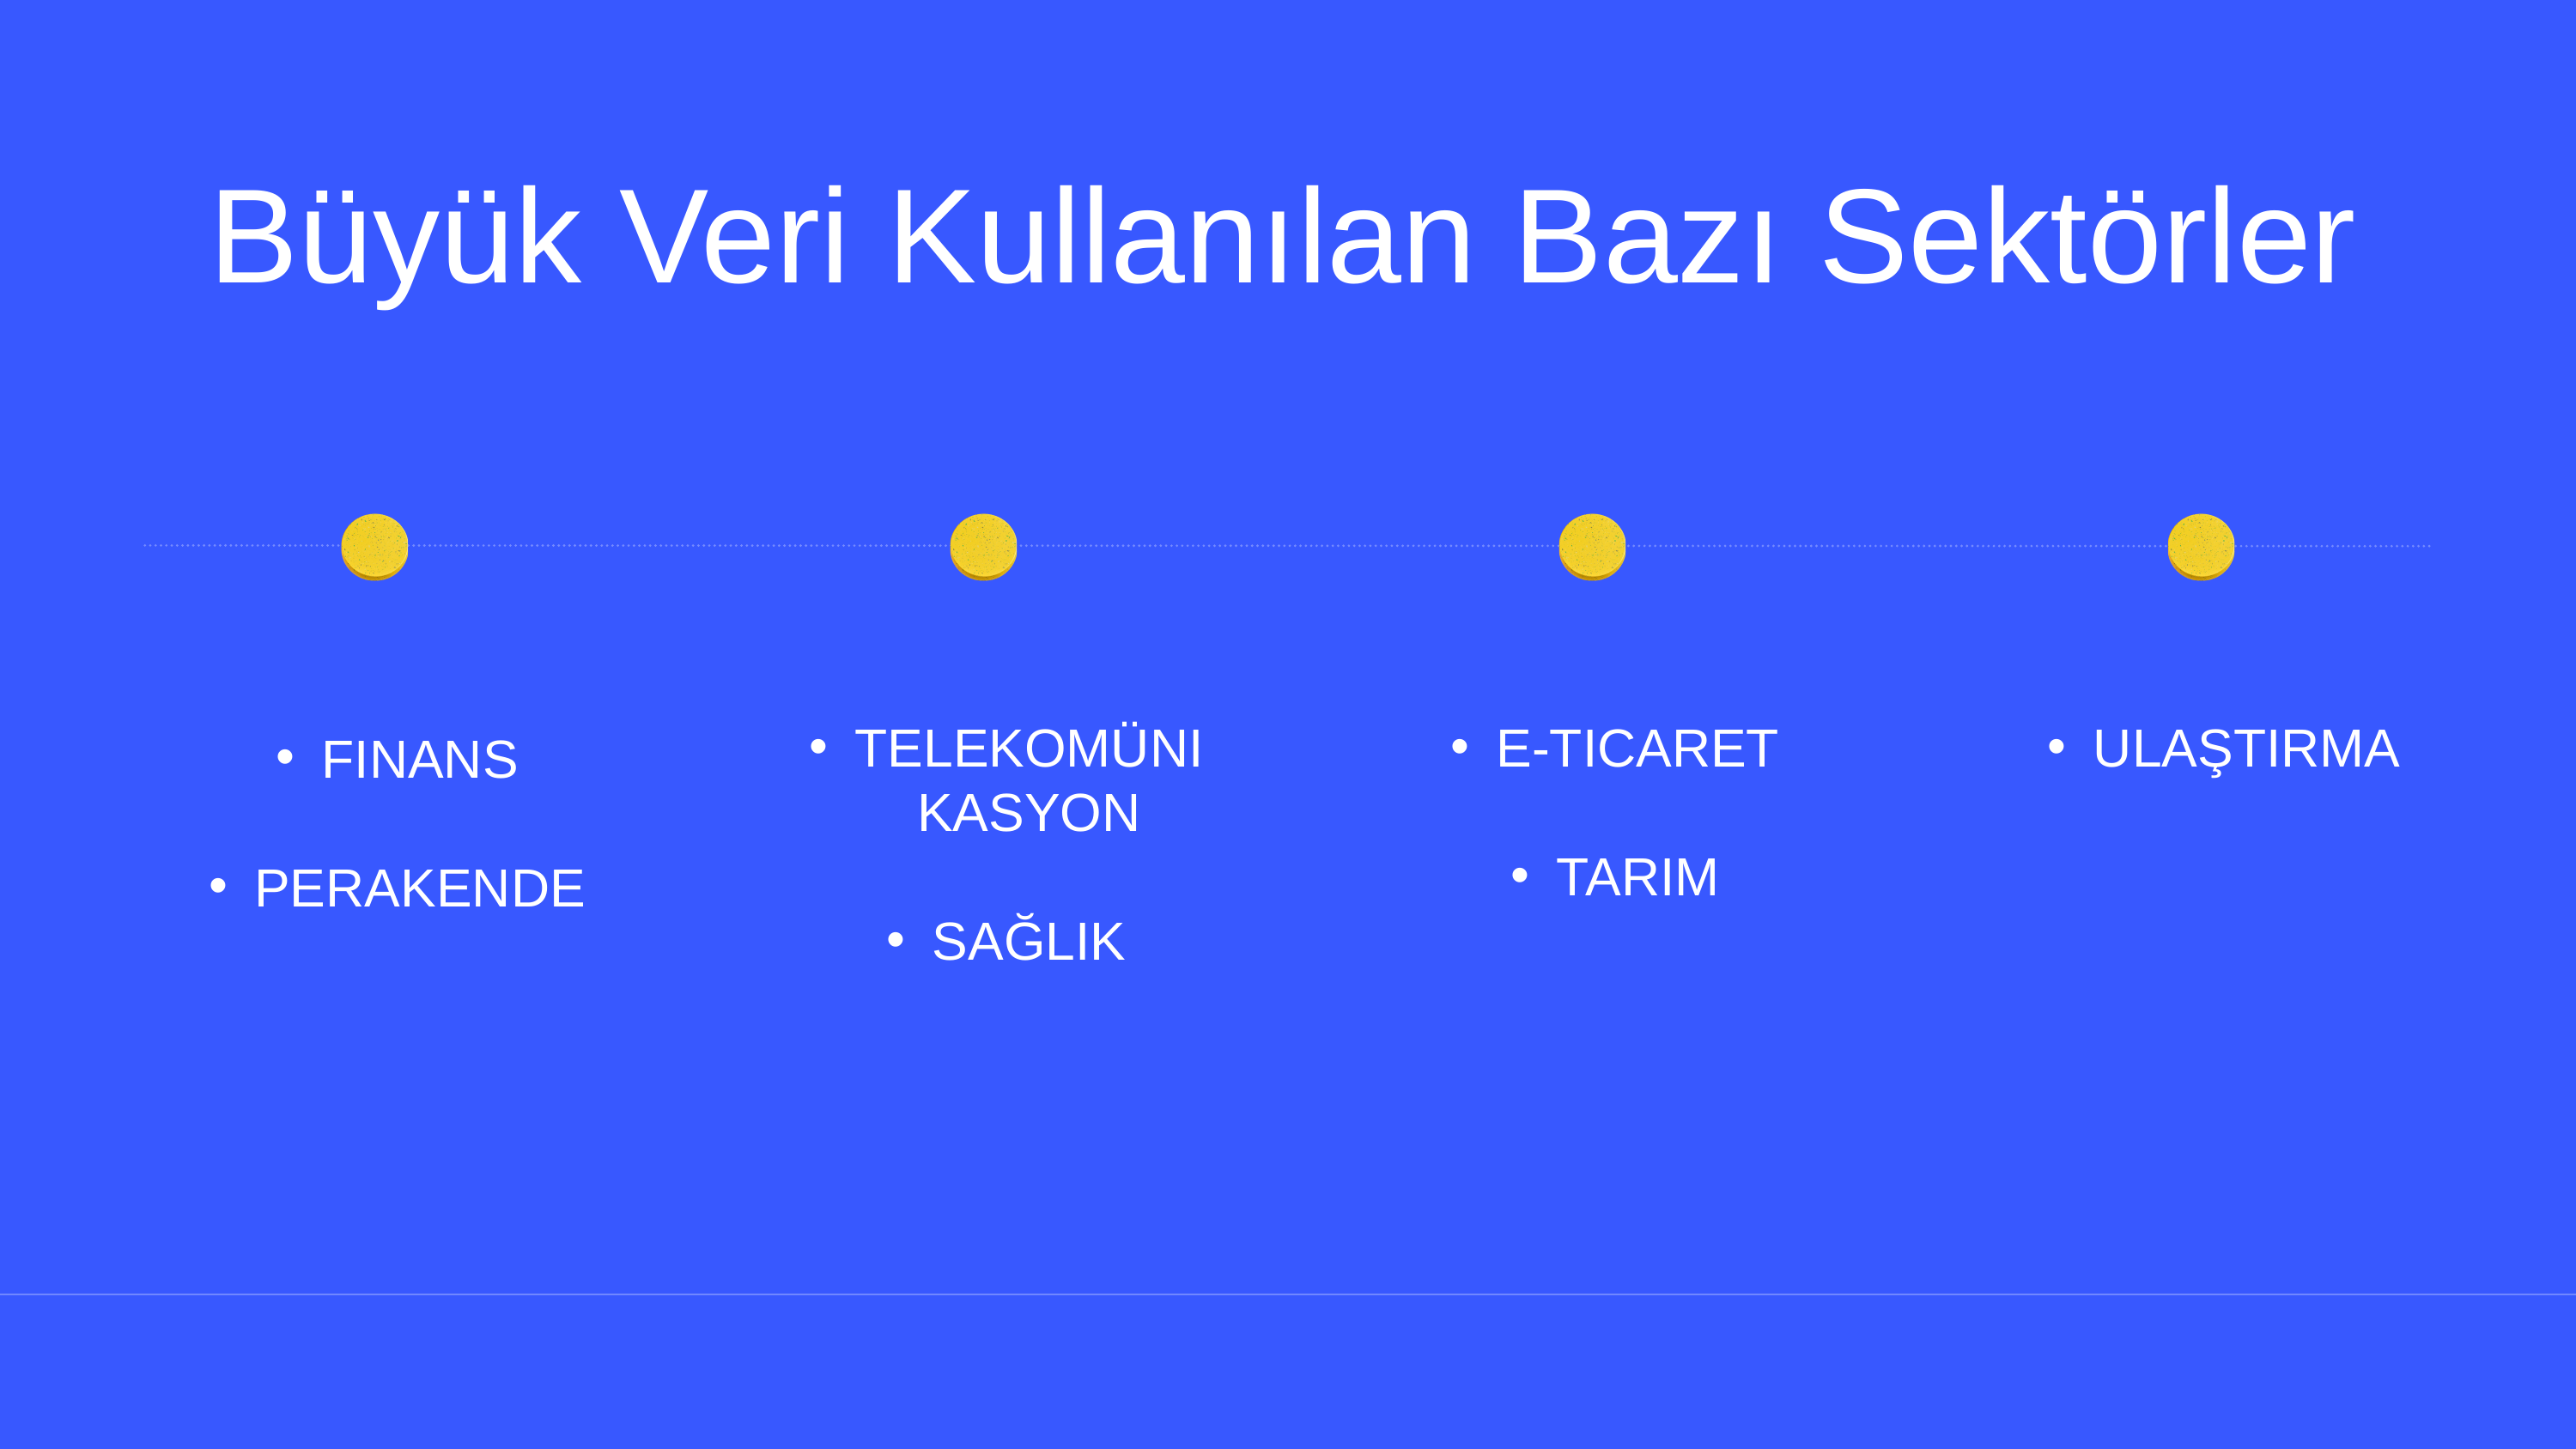

Büyük Veri Kullanılan Bazı Sektörler

TELEKOMÜNIKASYON

SAĞLIK

E-TICARET

TARIM

ULAŞTIRMA

FINANS

PERAKENDE